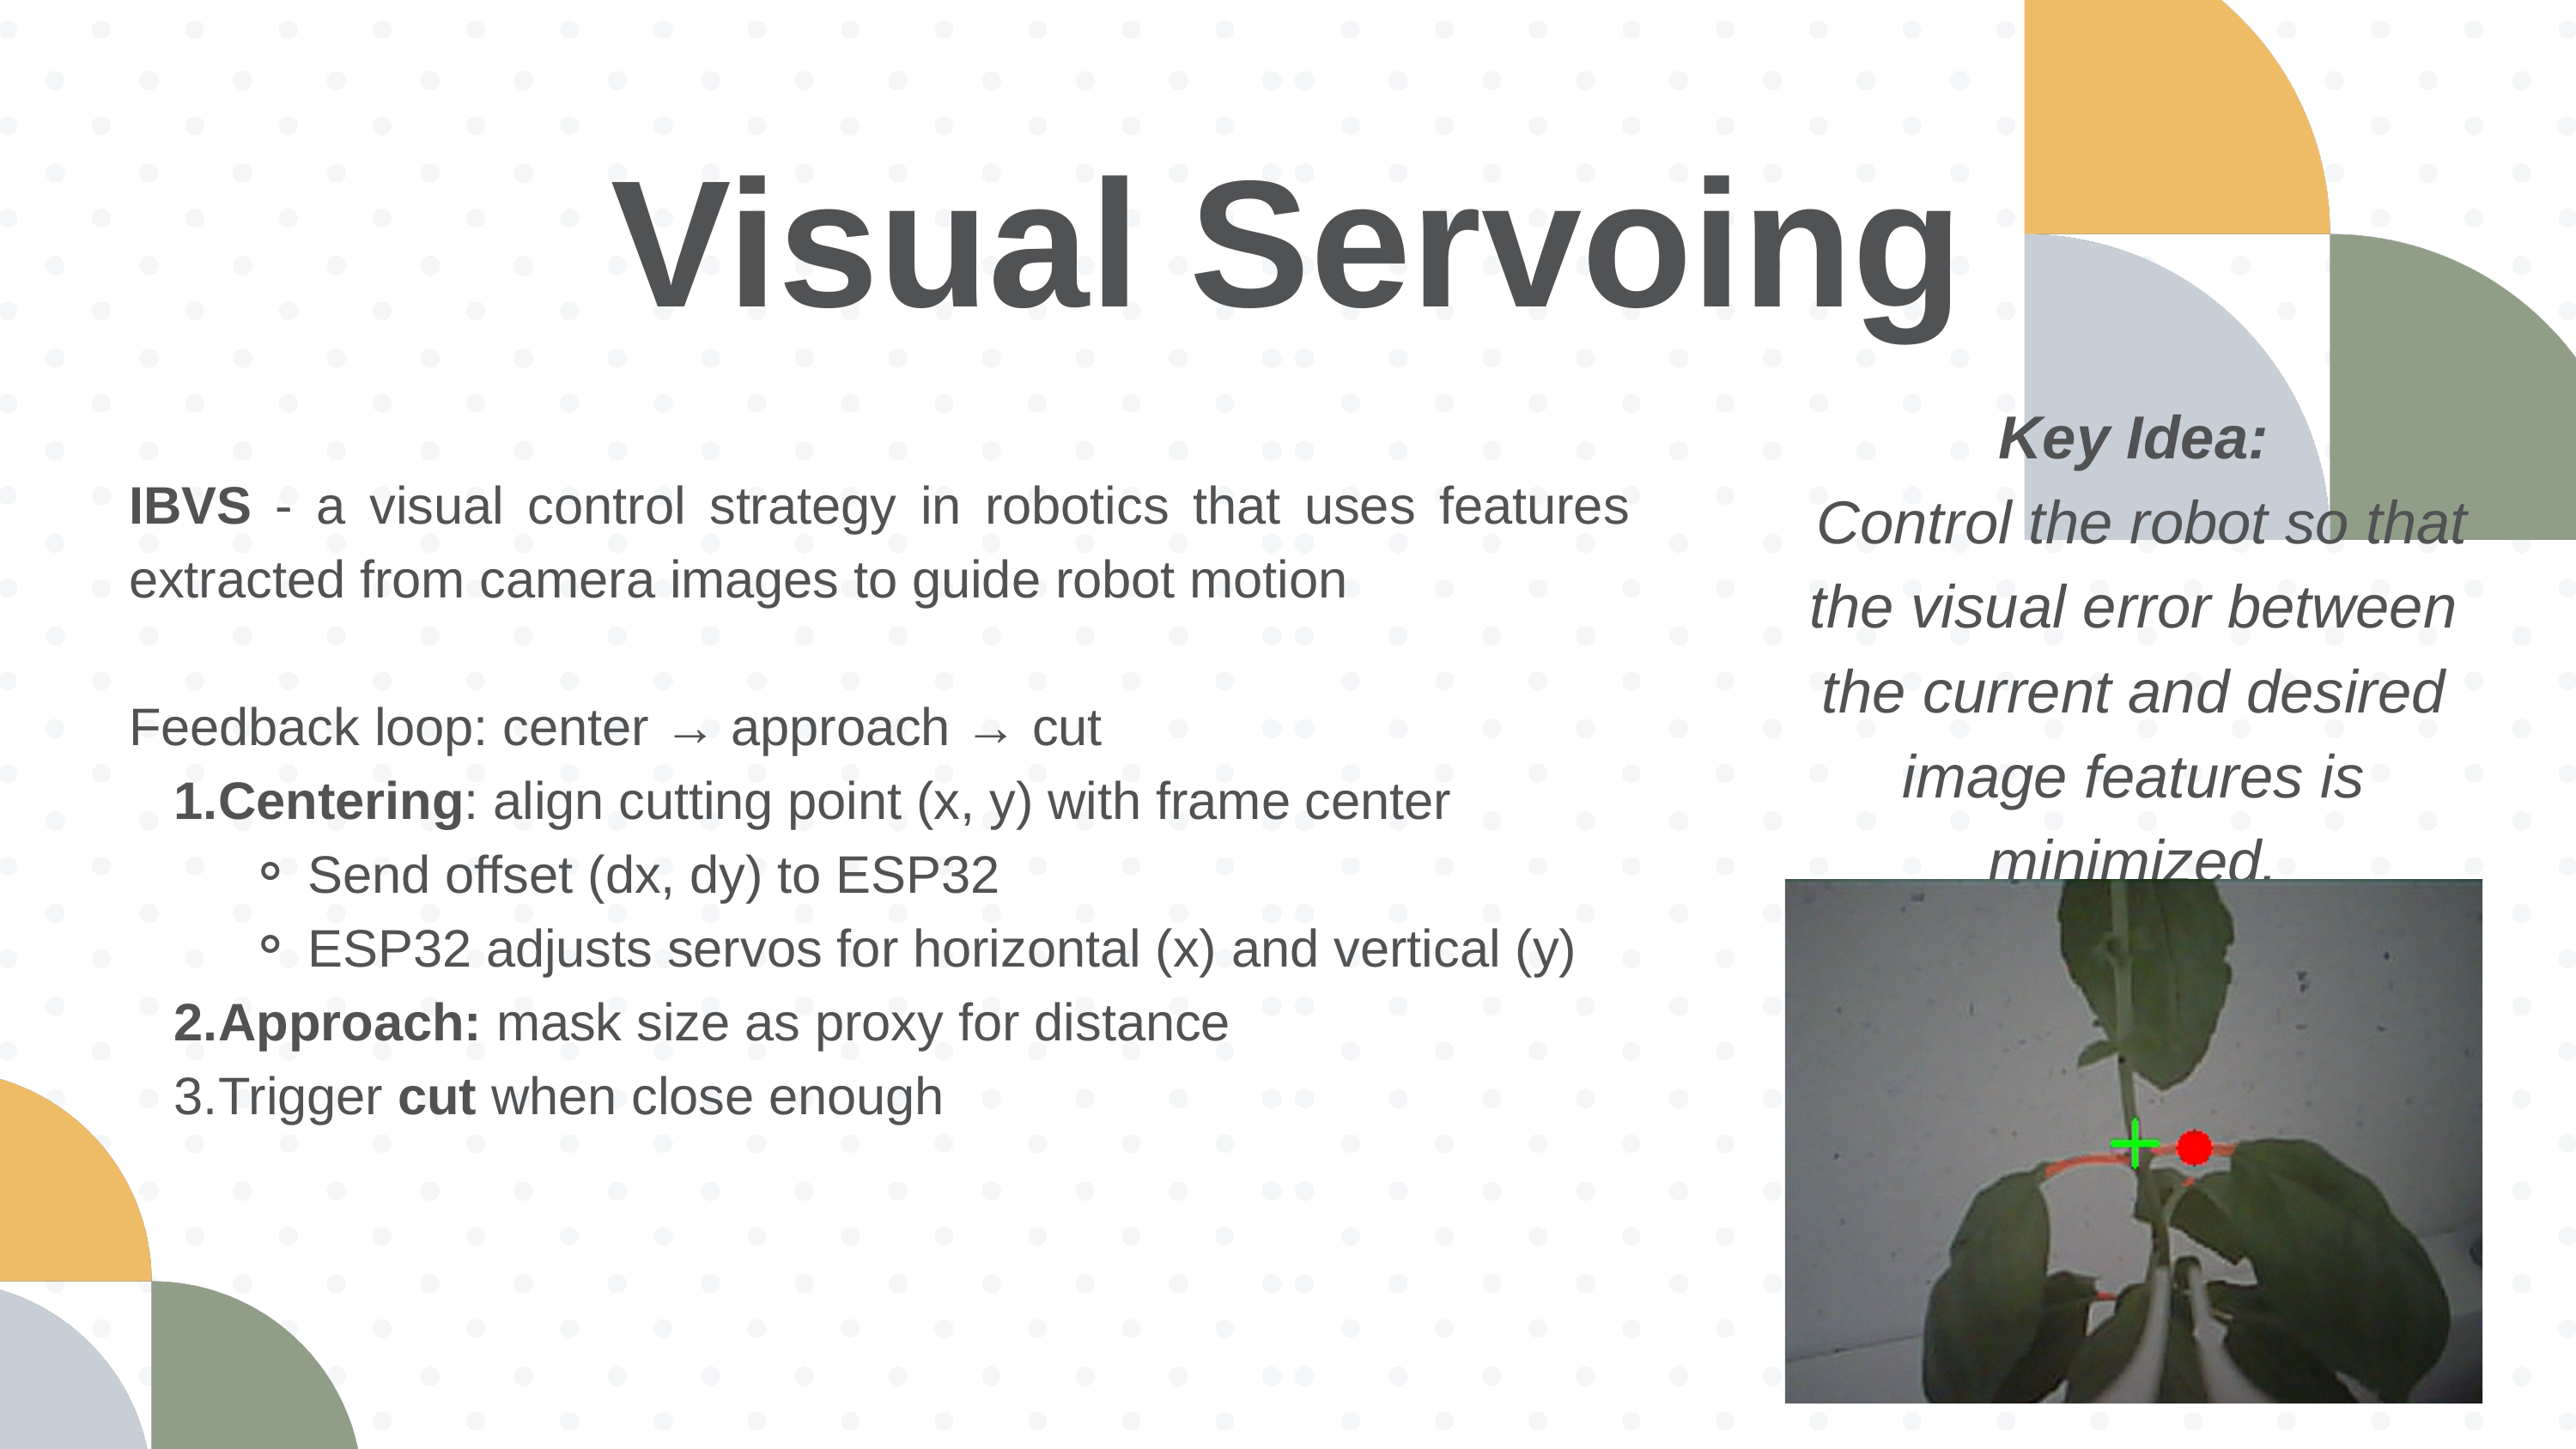

Visual Servoing
Key Idea:
 Control the robot so that the visual error between the current and desired image features is minimized.

IBVS - a visual control strategy in robotics that uses features extracted from camera images to guide robot motion

Feedback loop: center → approach → cut
Centering: align cutting point (x, y) with frame center
Send offset (dx, dy) to ESP32
ESP32 adjusts servos for horizontal (x) and vertical (y)
Approach: mask size as proxy for distance
Trigger cut when close enough